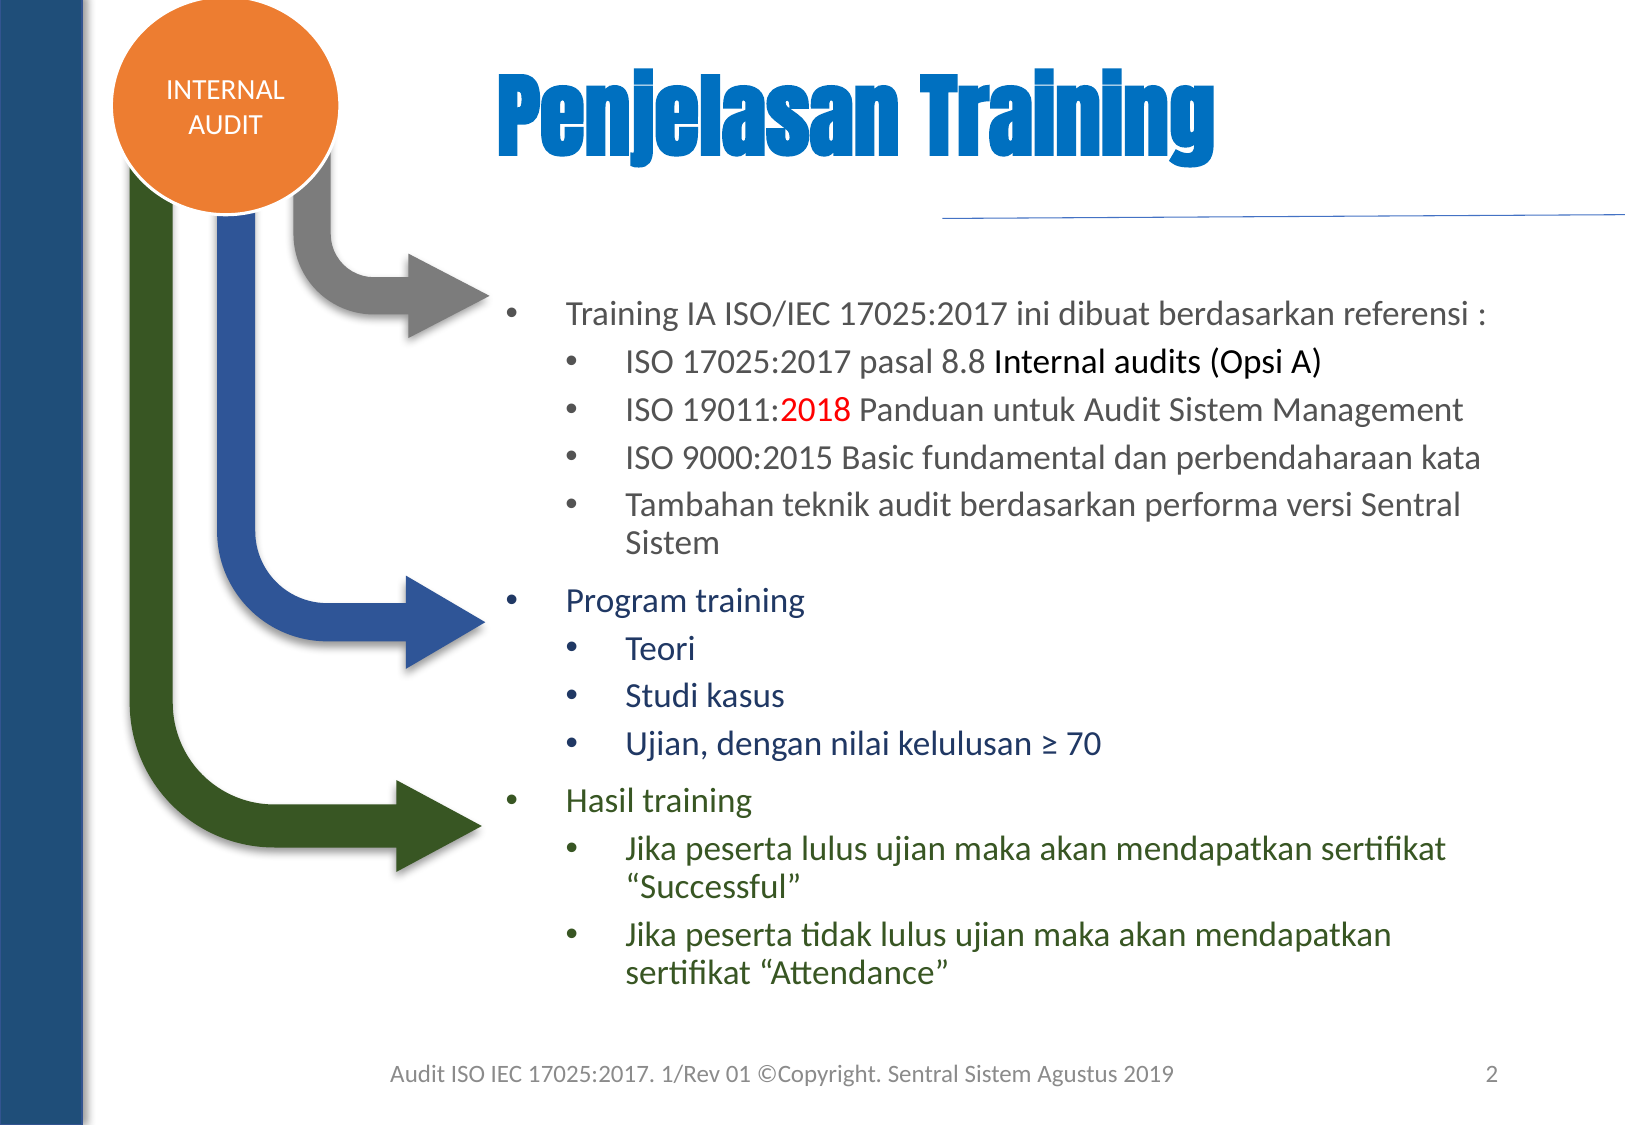

INTERNAL AUDIT

# Penjelasan Training

Training IA ISO/IEC 17025:2017 ini dibuat berdasarkan referensi :
ISO 17025:2017 pasal 8.8 Internal audits (Opsi A)
ISO 19011:2018 Panduan untuk Audit Sistem Management
ISO 9000:2015 Basic fundamental dan perbendaharaan kata
Tambahan teknik audit berdasarkan performa versi Sentral Sistem
Program training
Teori
Studi kasus
Ujian, dengan nilai kelulusan ≥ 70
Hasil training
Jika peserta lulus ujian maka akan mendapatkan sertifikat “Successful”
Jika peserta tidak lulus ujian maka akan mendapatkan sertifikat “Attendance”
Audit ISO IEC 17025:2017. 1/Rev 01 ©Copyright. Sentral Sistem Agustus 2019
2